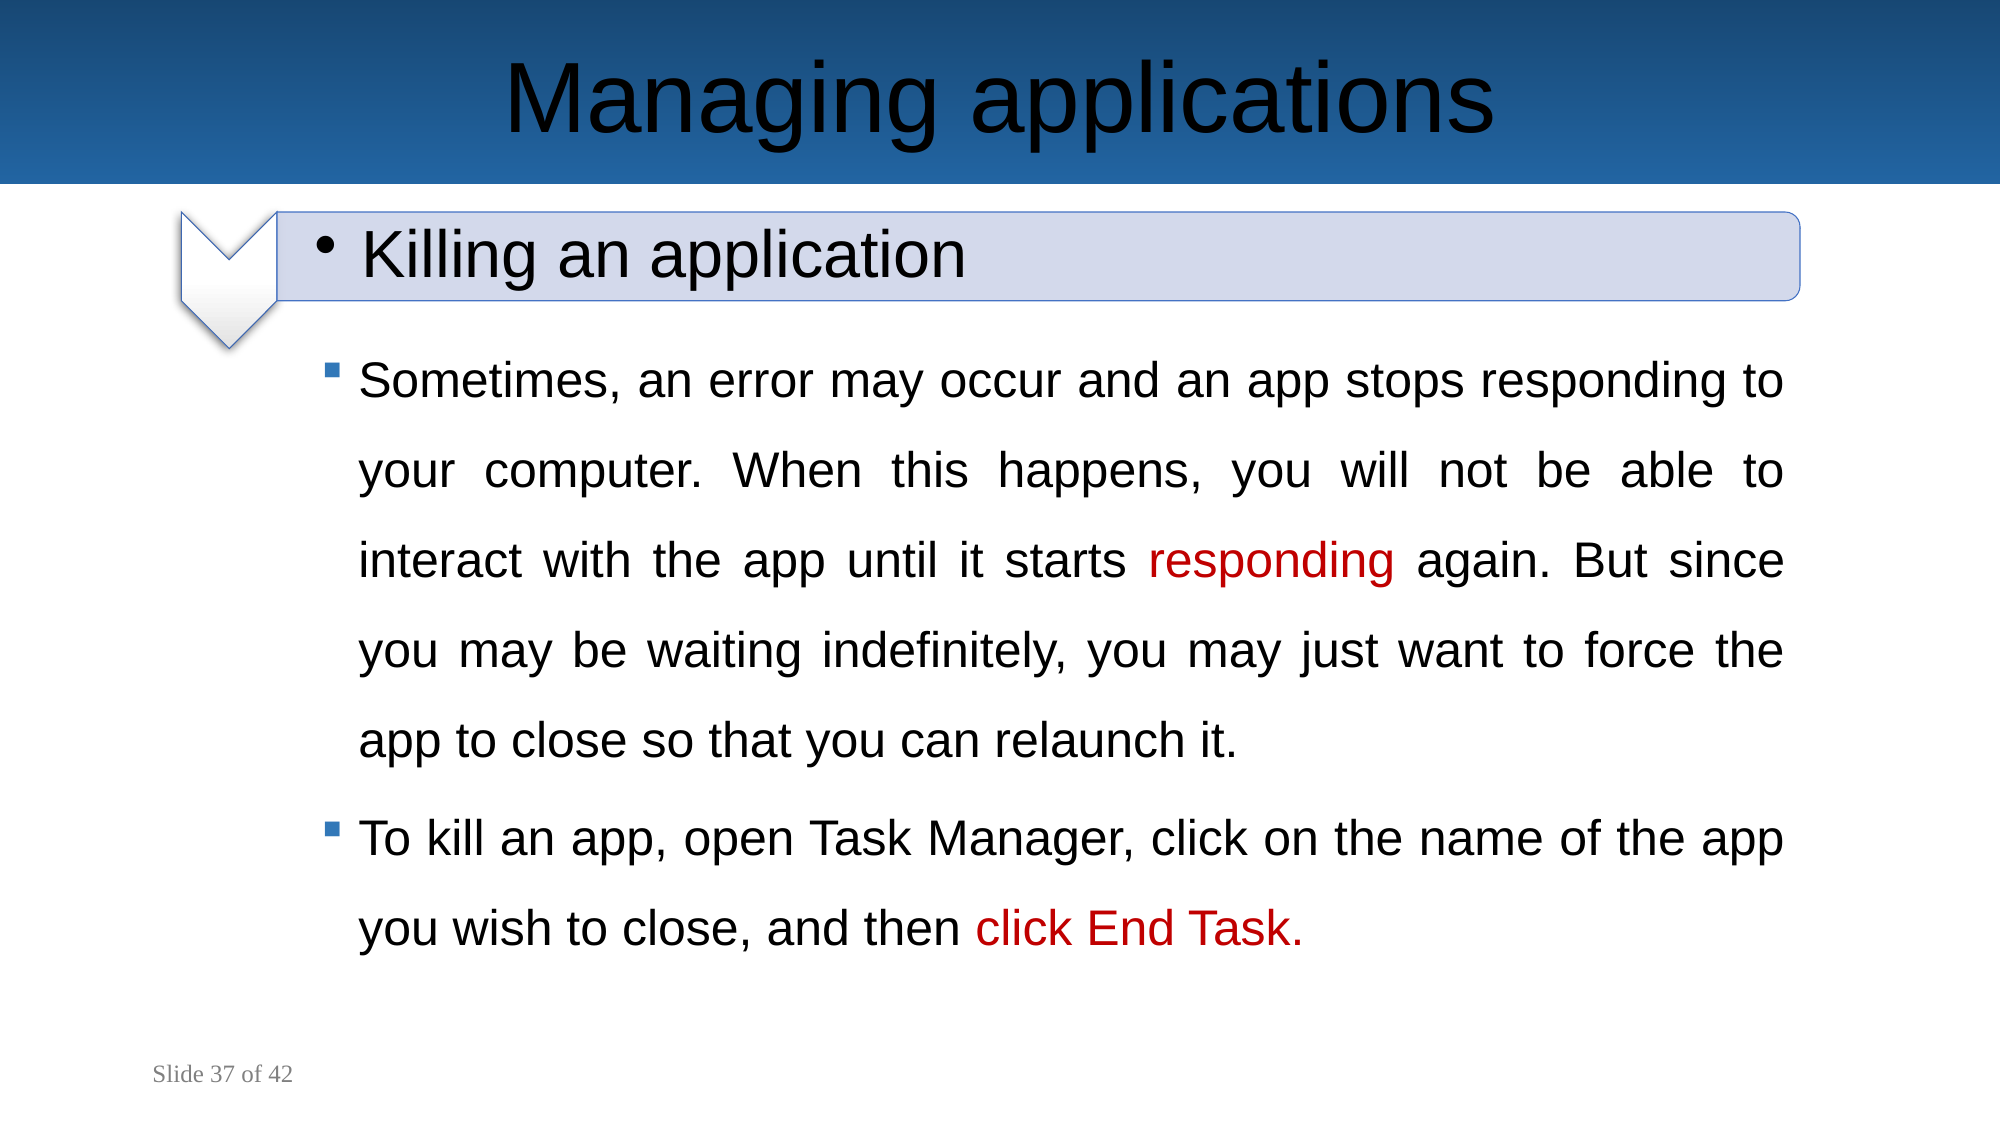

Managing applications

Killing an application
Sometimes, an error may occur and an app stops responding to your computer. When this happens, you will not be able to interact with the app until it starts responding again. But since you may be waiting indefinitely, you may just want to force the app to close so that you can relaunch it.
To kill an app, open Task Manager, click on the name of the app you wish to close, and then click End Task.
Slide 37 of 42